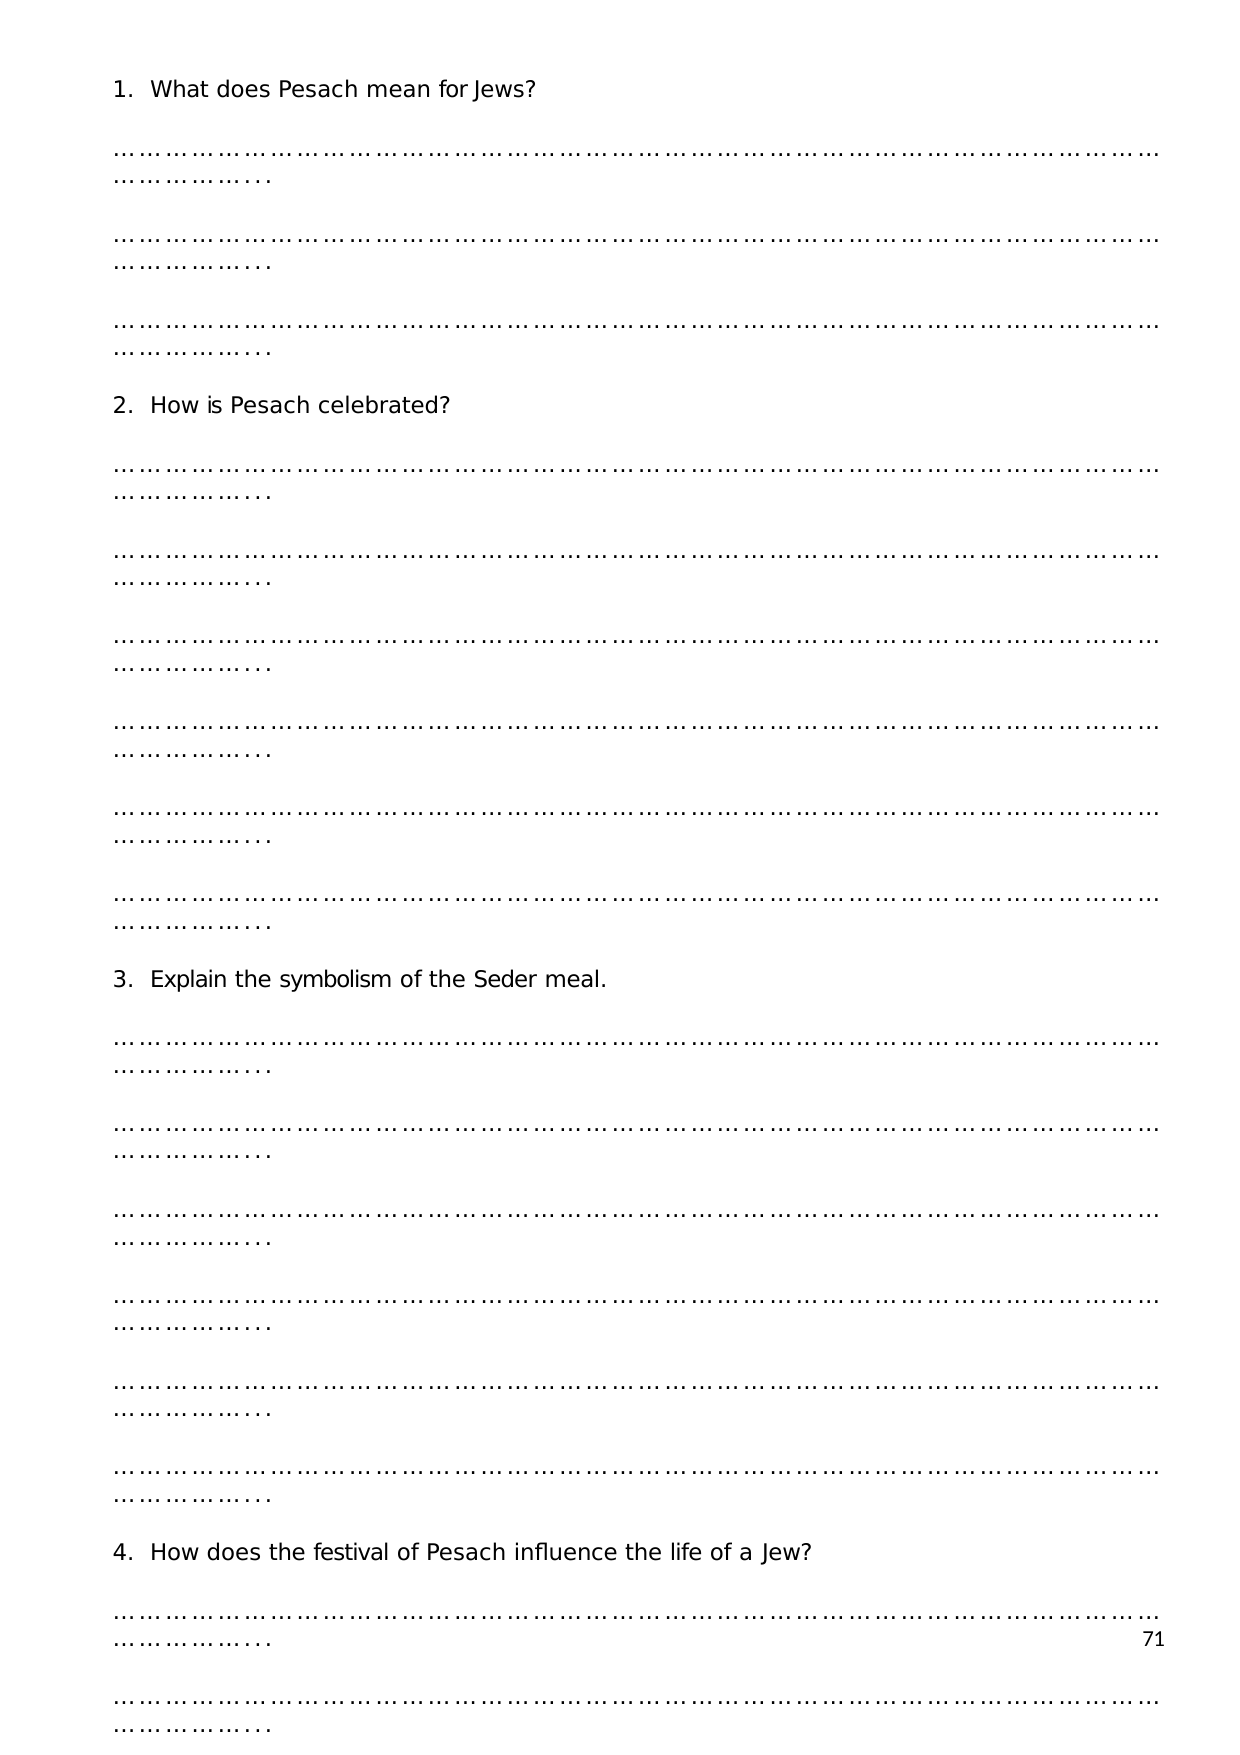

What does Pesach mean for Jews?

………………………………………………………………………………………………………………………...

………………………………………………………………………………………………………………………...

………………………………………………………………………………………………………………………...

How is Pesach celebrated?

………………………………………………………………………………………………………………………...

………………………………………………………………………………………………………………………...

………………………………………………………………………………………………………………………...

………………………………………………………………………………………………………………………...

………………………………………………………………………………………………………………………...

………………………………………………………………………………………………………………………...

Explain the symbolism of the Seder meal.

………………………………………………………………………………………………………………………...

………………………………………………………………………………………………………………………...

………………………………………………………………………………………………………………………...

………………………………………………………………………………………………………………………...

………………………………………………………………………………………………………………………...

………………………………………………………………………………………………………………………...

How does the festival of Pesach influence the life of a Jew?

………………………………………………………………………………………………………………………...

………………………………………………………………………………………………………………………...

………………………………………………………………………………………………………………………...

………………………………………………………………………………………………………………………...

………………………………………………………………………………………………………………………...

………………………………………………………………………………………………………………………...
71